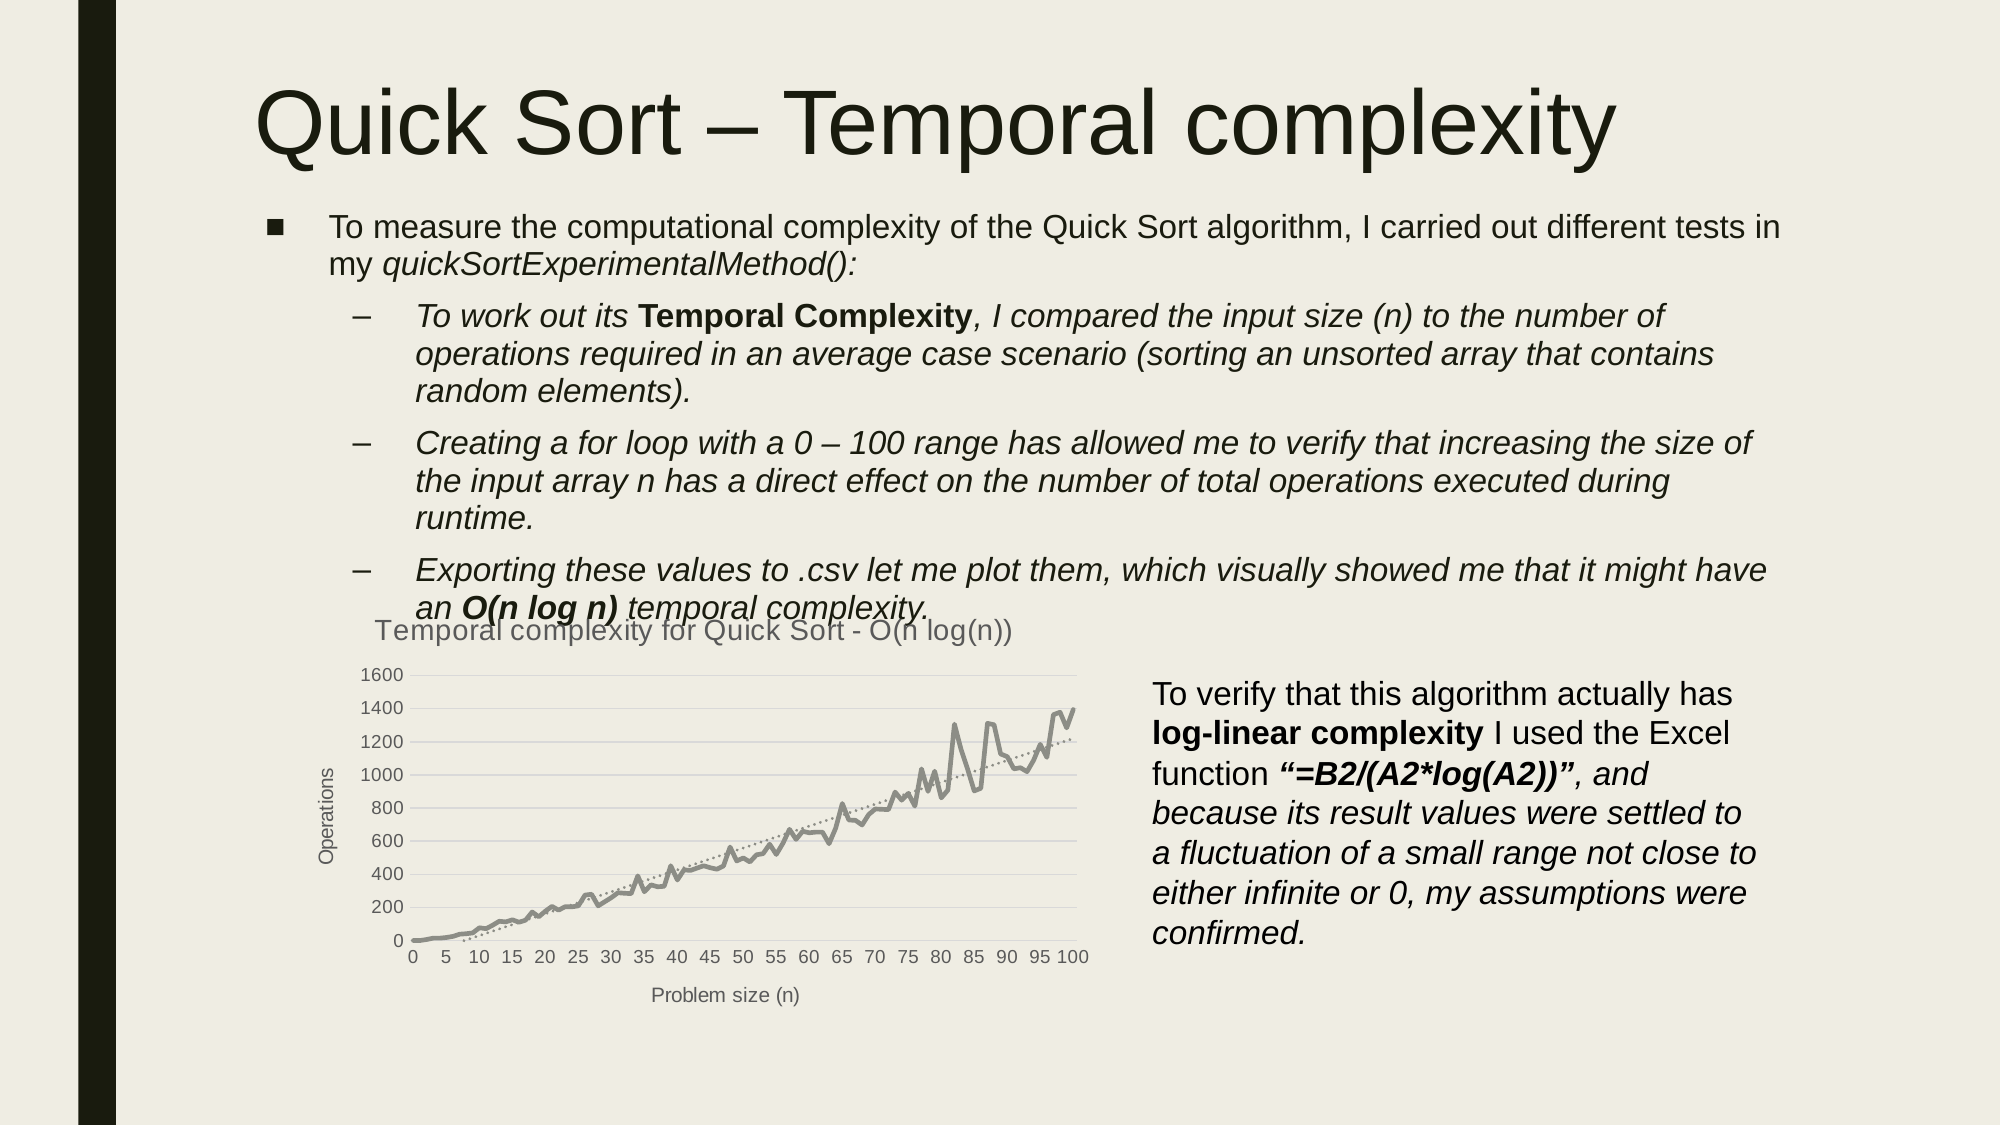

# Quick Sort – Temporal complexity
To measure the computational complexity of the Quick Sort algorithm, I carried out different tests in my quickSortExperimentalMethod():
To work out its Temporal Complexity, I compared the input size (n) to the number of operations required in an average case scenario (sorting an unsorted array that contains random elements).
Creating a for loop with a 0 – 100 range has allowed me to verify that increasing the size of the input array n has a direct effect on the number of total operations executed during runtime.
Exporting these values to .csv let me plot them, which visually showed me that it might have an O(n log n) temporal complexity.

### Chart: Temporal complexity for Quick Sort - O(n log(n))

| Category |  |
|---|---|
| 0 | 1.0 |
| 1 | 1.0 |
| 2 | 7.0 |
| 3 | 15.0 |
| 4 | 15.0 |
| 5 | 19.0 |
| 6 | 26.0 |
| 7 | 39.0 |
| 8 | 42.0 |
| 9 | 47.0 |
| 10 | 78.0 |
| 11 | 72.0 |
| 12 | 93.0 |
| 13 | 117.0 |
| 14 | 113.0 |
| 15 | 126.0 |
| 16 | 111.0 |
| 17 | 124.0 |
| 18 | 173.0 |
| 19 | 144.0 |
| 20 | 178.0 |
| 21 | 207.0 |
| 22 | 184.0 |
| 23 | 205.0 |
| 24 | 204.0 |
| 25 | 210.0 |
| 26 | 275.0 |
| 27 | 280.0 |
| 28 | 210.0 |
| 29 | 235.0 |
| 30 | 260.0 |
| 31 | 289.0 |
| 32 | 286.0 |
| 33 | 284.0 |
| 34 | 391.0 |
| 35 | 295.0 |
| 36 | 337.0 |
| 37 | 325.0 |
| 38 | 328.0 |
| 39 | 452.0 |
| 40 | 366.0 |
| 41 | 427.0 |
| 42 | 424.0 |
| 43 | 438.0 |
| 44 | 452.0 |
| 45 | 440.0 |
| 46 | 431.0 |
| 47 | 451.0 |
| 48 | 565.0 |
| 49 | 481.0 |
| 50 | 499.0 |
| 51 | 475.0 |
| 52 | 518.0 |
| 53 | 525.0 |
| 54 | 582.0 |
| 55 | 520.0 |
| 56 | 587.0 |
| 57 | 672.0 |
| 58 | 611.0 |
| 59 | 660.0 |
| 60 | 651.0 |
| 61 | 655.0 |
| 62 | 655.0 |
| 63 | 585.0 |
| 64 | 679.0 |
| 65 | 828.0 |
| 66 | 728.0 |
| 67 | 726.0 |
| 68 | 698.0 |
| 69 | 761.0 |
| 70 | 795.0 |
| 71 | 793.0 |
| 72 | 791.0 |
| 73 | 897.0 |
| 74 | 848.0 |
| 75 | 889.0 |
| 76 | 812.0 |
| 77 | 1037.0 |
| 78 | 901.0 |
| 79 | 1023.0 |
| 80 | 862.0 |
| 81 | 909.0 |
| 82 | 1307.0 |
| 83 | 1154.0 |
| 84 | 1034.0 |
| 85 | 904.0 |
| 86 | 920.0 |
| 87 | 1312.0 |
| 88 | 1303.0 |
| 89 | 1127.0 |
| 90 | 1111.0 |
| 91 | 1037.0 |
| 92 | 1044.0 |
| 93 | 1020.0 |
| 94 | 1089.0 |
| 95 | 1185.0 |
| 96 | 1106.0 |
| 97 | 1364.0 |
| 98 | 1379.0 |
| 99 | 1284.0 |
| 100 | 1395.0 |
To verify that this algorithm actually has log-linear complexity I used the Excel function “=B2/(A2*log(A2))”, and because its result values were settled to a fluctuation of a small range not close to either infinite or 0, my assumptions were confirmed.